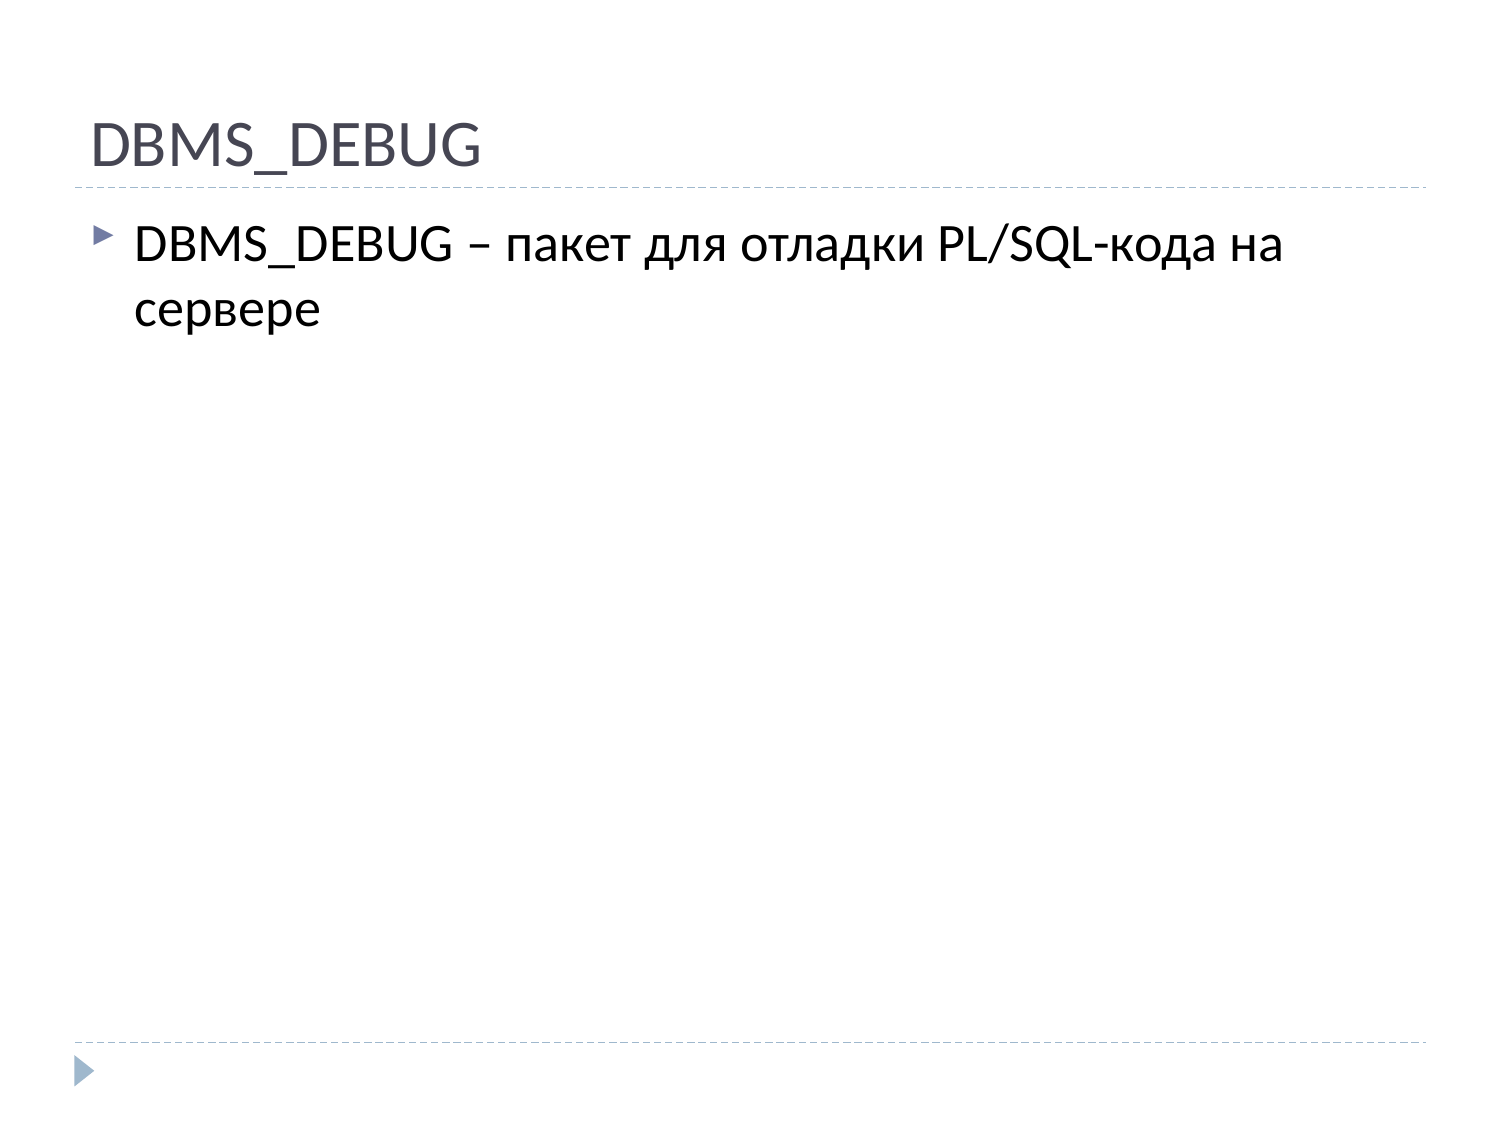

# DBMS_DEBUG
DBMS_DEBUG – пакет для отладки PL/SQL-кода на сервере